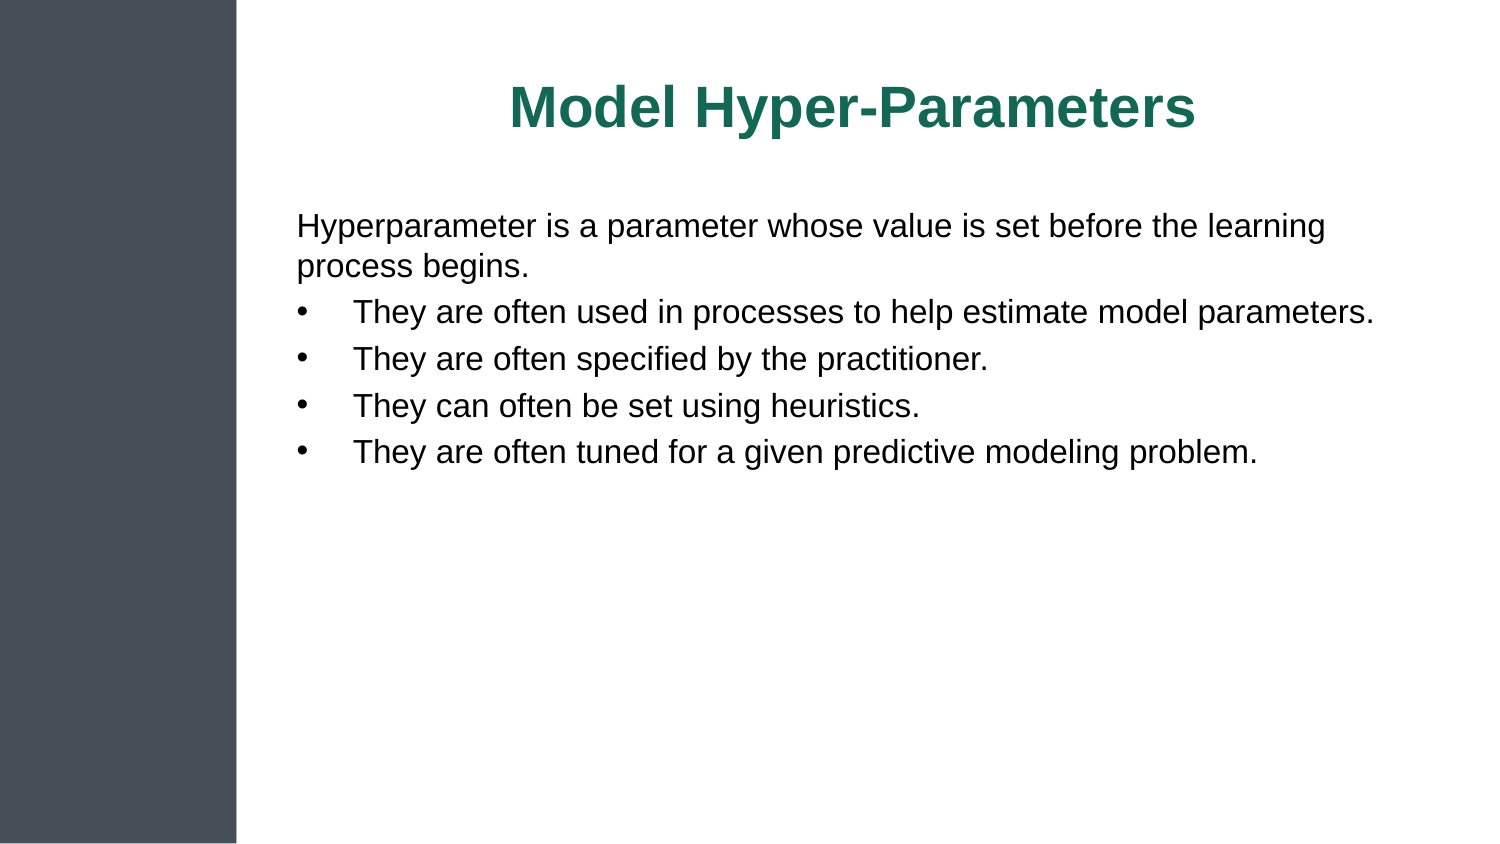

# Model Hyper-Parameters
Hyperparameter is a parameter whose value is set before the learning process begins.
They are often used in processes to help estimate model parameters.
They are often specified by the practitioner.
They can often be set using heuristics.
They are often tuned for a given predictive modeling problem.